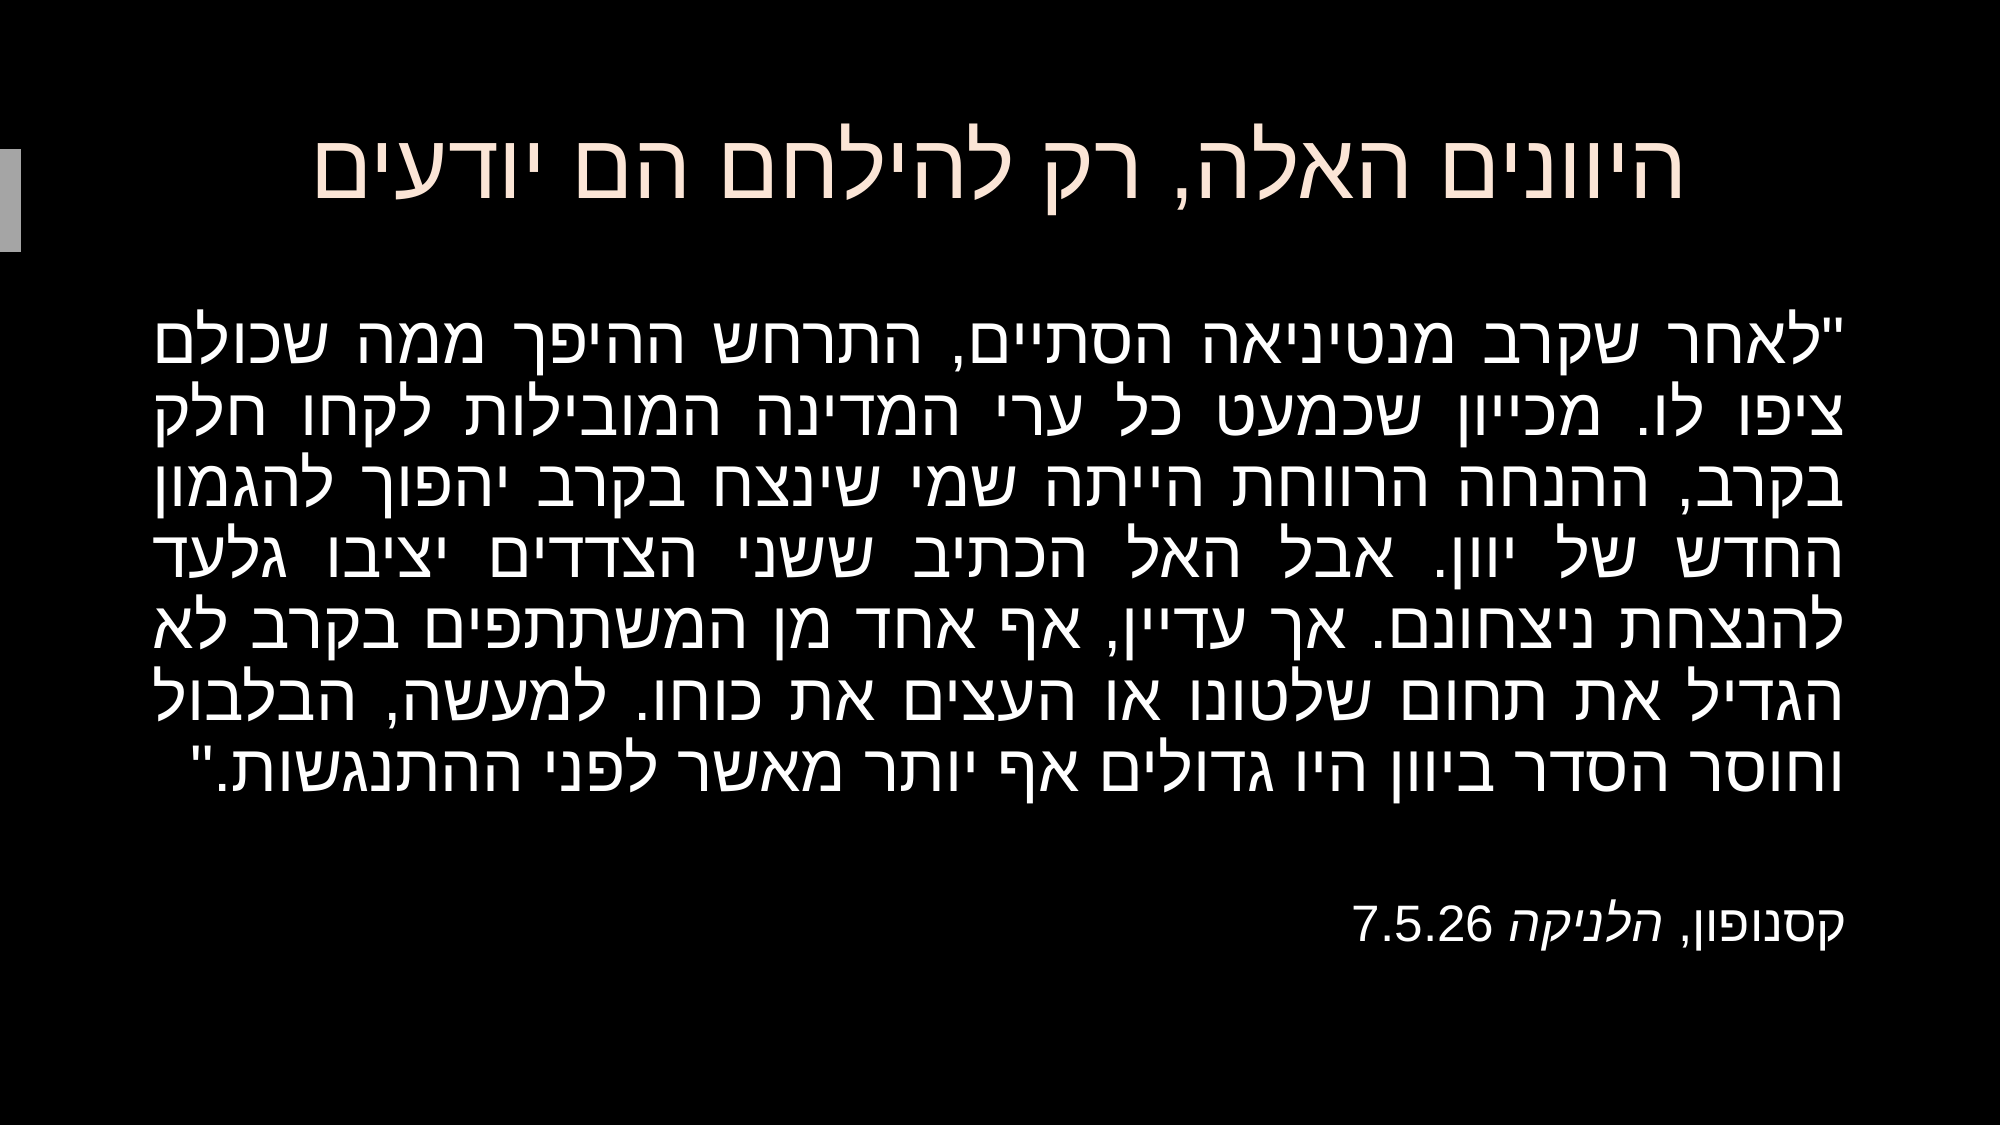

# היוונים האלה, רק להילחם הם יודעים
"לאחר שקרב מנטיניאה הסתיים, התרחש ההיפך ממה שכולם ציפו לו. מכייון שכמעט כל ערי המדינה המובילות לקחו חלק בקרב, ההנחה הרווחת הייתה שמי שינצח בקרב יהפוך להגמון החדש של יוון. אבל האל הכתיב ששני הצדדים יציבו גלעד להנצחת ניצחונם. אך עדיין, אף אחד מן המשתתפים בקרב לא הגדיל את תחום שלטונו או העצים את כוחו. למעשה, הבלבול וחוסר הסדר ביוון היו גדולים אף יותר מאשר לפני ההתנגשות."

קסנופון, הלניקה 7.5.26